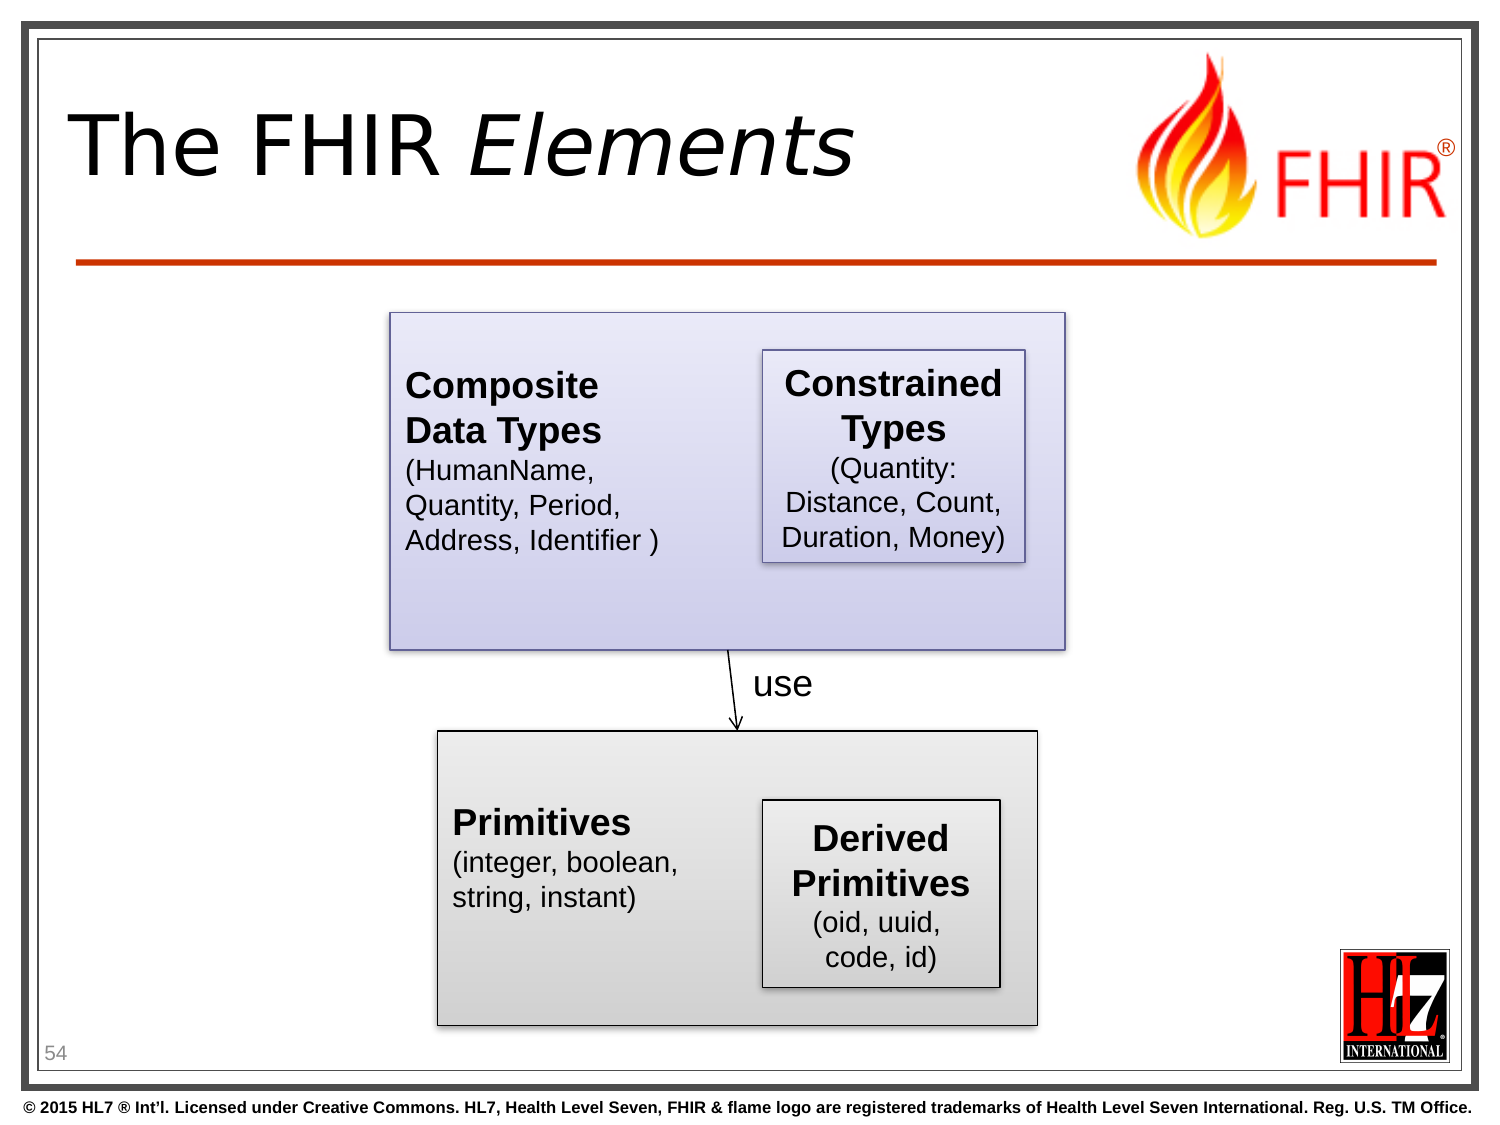

# The FHIR Elements
Composite
Data Types
(HumanName,
Quantity, Period,
Address, Identifier )

Constrained Types
(Quantity: Distance, Count, Duration, Money)
use
Primitives
(integer, boolean,
string, instant)

Derived Primitives
(oid, uuid,
code, id)
54